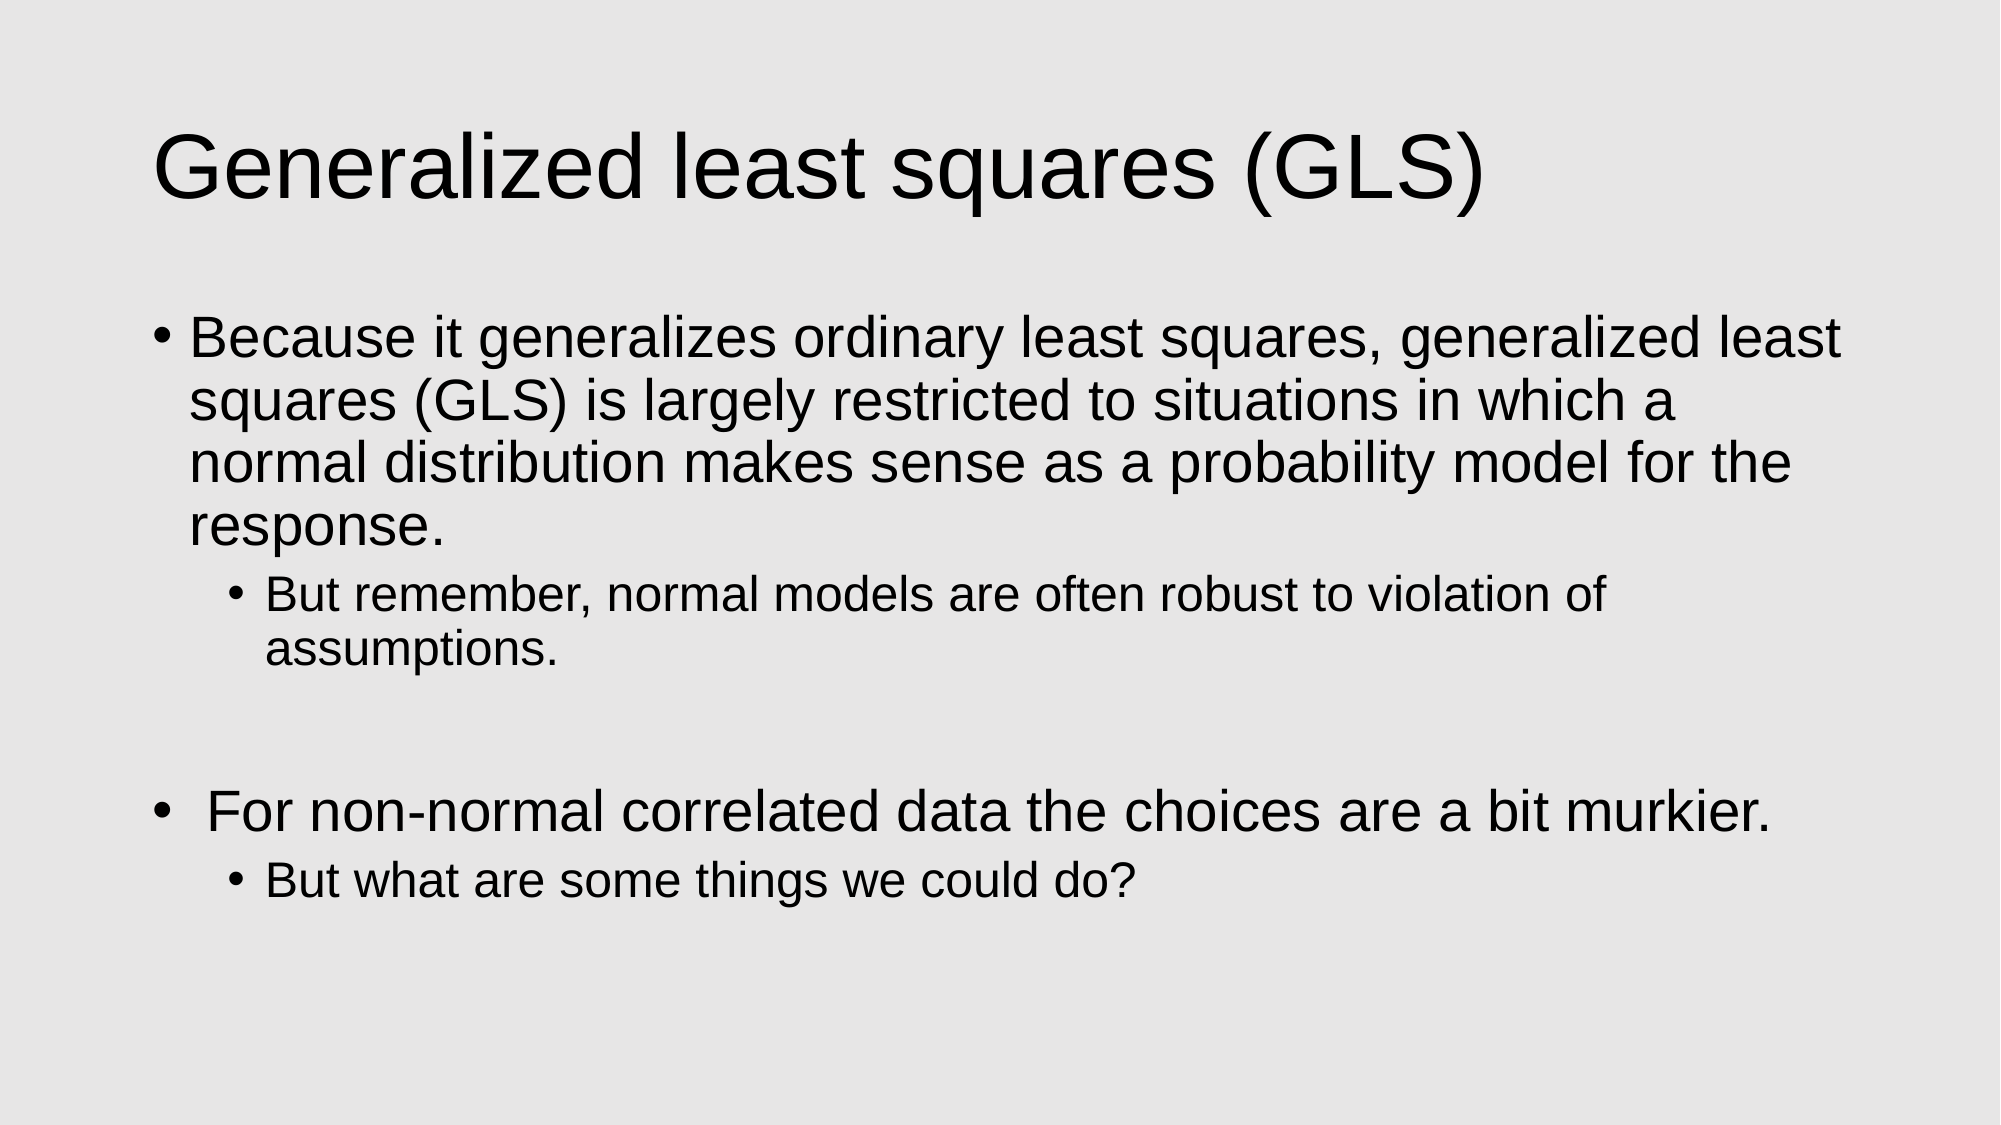

# Generalized least squares (GLS)
Because it generalizes ordinary least squares, generalized least squares (GLS) is largely restricted to situations in which a normal distribution makes sense as a probability model for the response.
But remember, normal models are often robust to violation of assumptions.

 For non-normal correlated data the choices are a bit murkier.
But what are some things we could do?